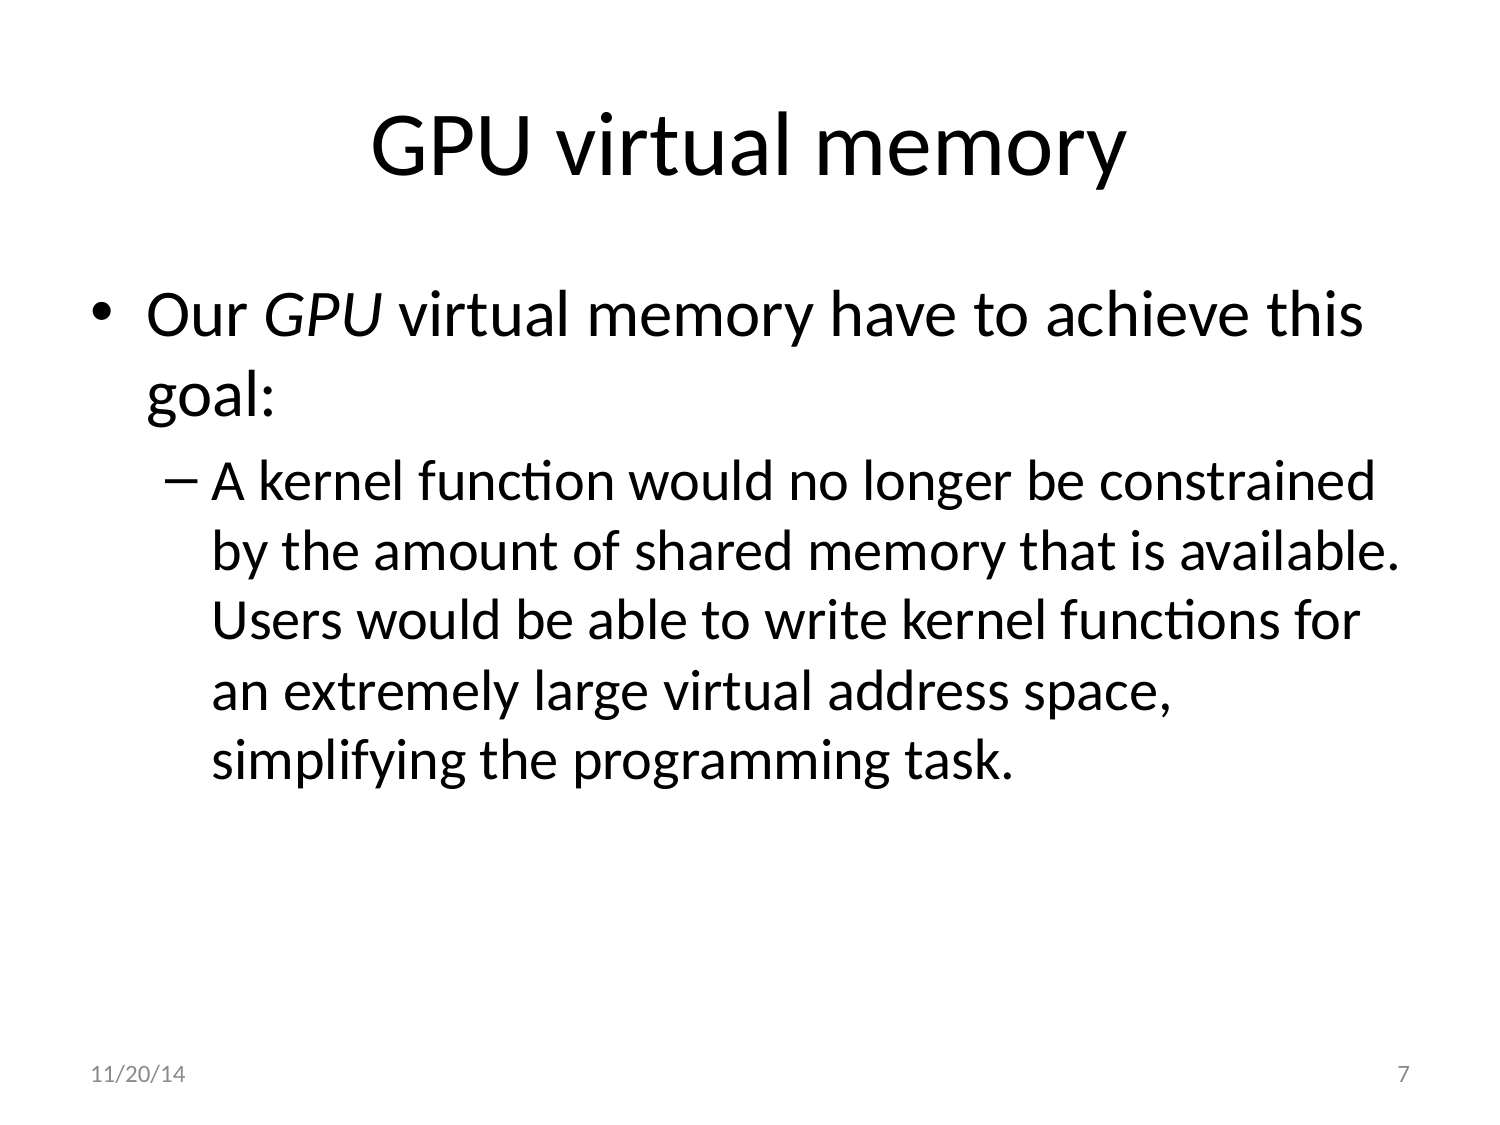

# GPU virtual memory
Our GPU virtual memory have to achieve this goal:
A kernel function would no longer be constrained by the amount of shared memory that is available. Users would be able to write kernel functions for an extremely large virtual address space, simplifying the programming task.
11/20/14
7